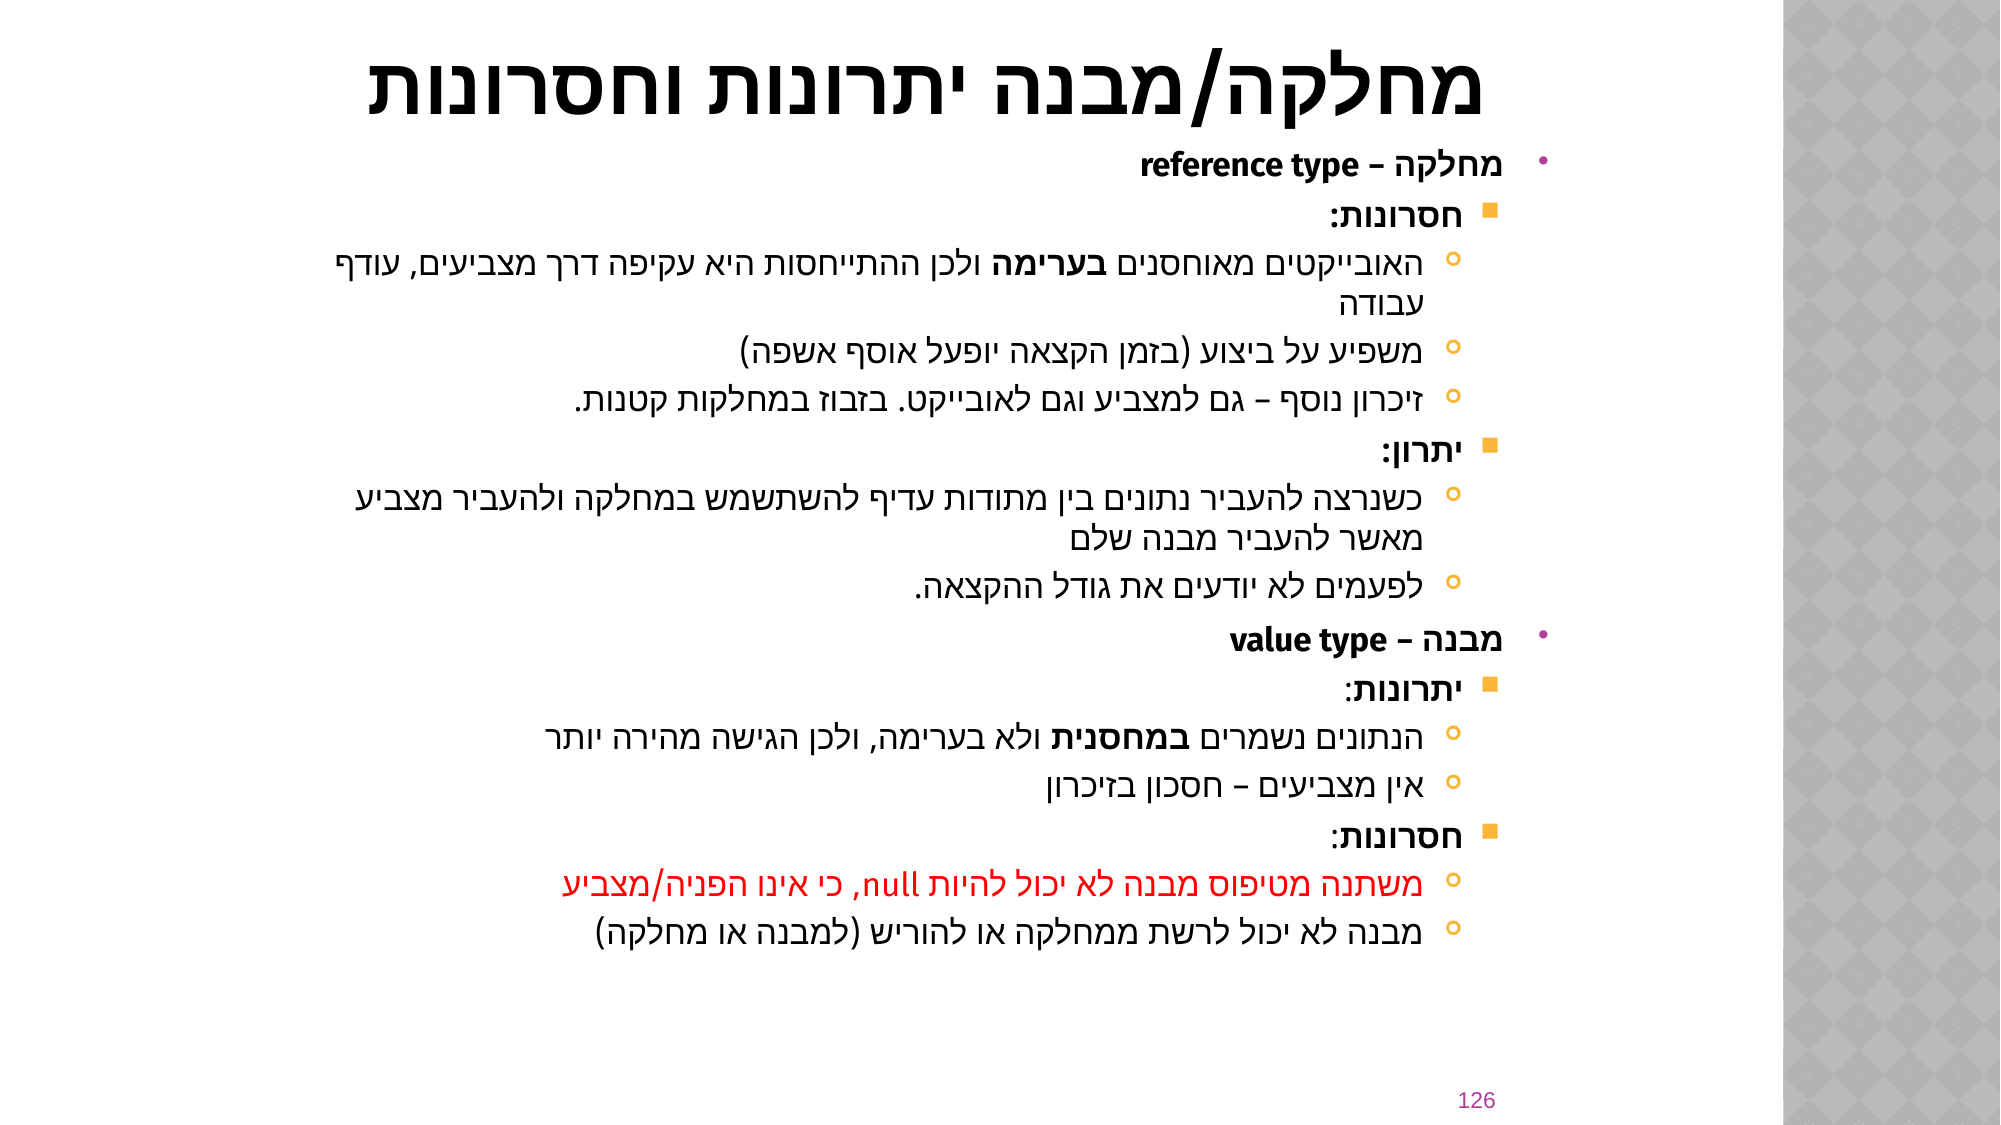

# מחלקה/מבנה יתרונות וחסרונות
מחלקה – reference type
חסרונות:
האובייקטים מאוחסנים בערימה ולכן ההתייחסות היא עקיפה דרך מצביעים, עודף עבודה
משפיע על ביצוע (בזמן הקצאה יופעל אוסף אשפה)
זיכרון נוסף – גם למצביע וגם לאובייקט. בזבוז במחלקות קטנות.
יתרון:
כשנרצה להעביר נתונים בין מתודות עדיף להשתשמש במחלקה ולהעביר מצביע מאשר להעביר מבנה שלם
לפעמים לא יודעים את גודל ההקצאה.
מבנה – value type
יתרונות:
הנתונים נשמרים במחסנית ולא בערימה, ולכן הגישה מהירה יותר
אין מצביעים – חסכון בזיכרון
חסרונות:
משתנה מטיפוס מבנה לא יכול להיות null, כי אינו הפניה/מצביע
מבנה לא יכול לרשת ממחלקה או להוריש (למבנה או מחלקה)
126